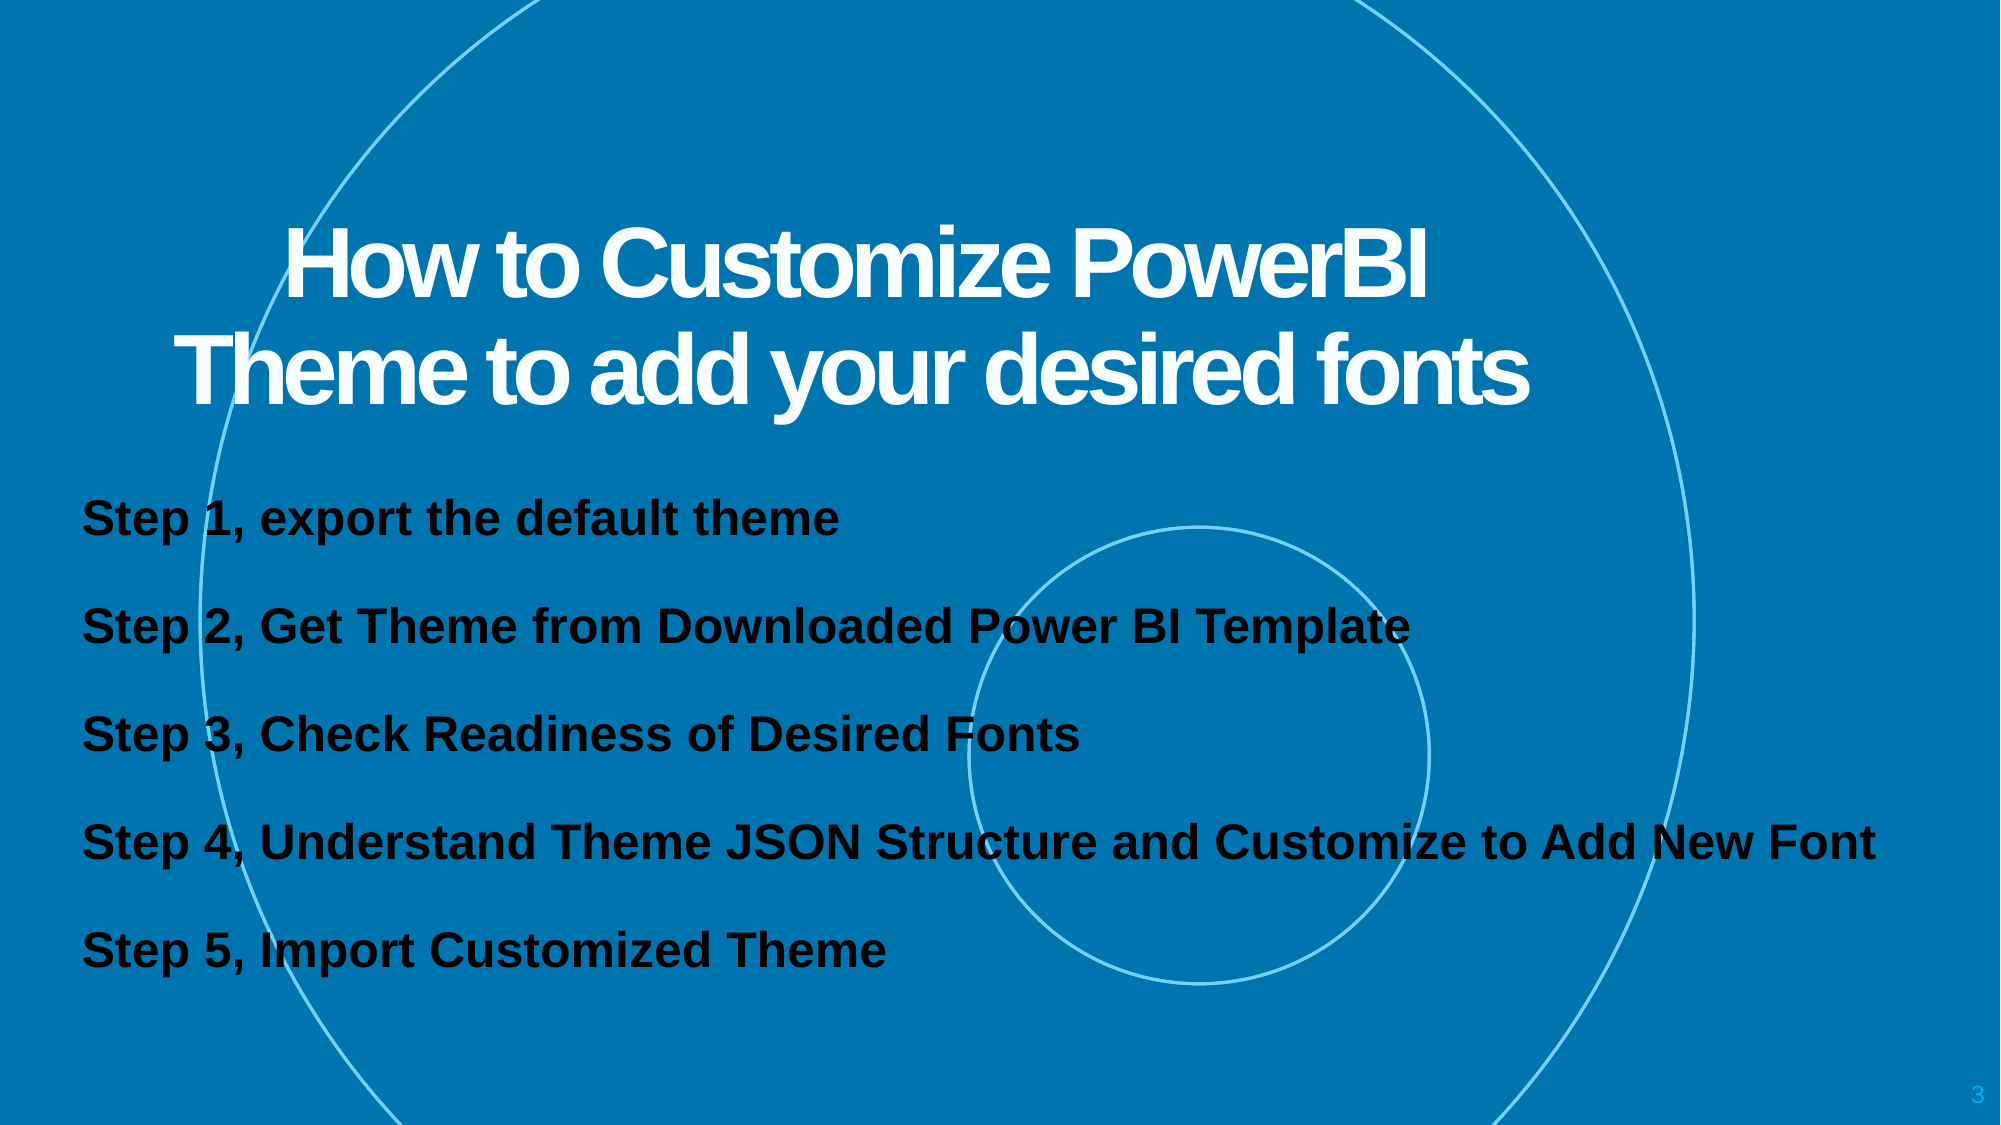

How to Customize PowerBI Theme to add your desired fonts
# Step 1, export the default theme Step 2, Get Theme from Downloaded Power BI Template Step 3, Check Readiness of Desired Fonts Step 4, Understand Theme JSON Structure and Customize to Add New Font Step 5, Import Customized Theme
3